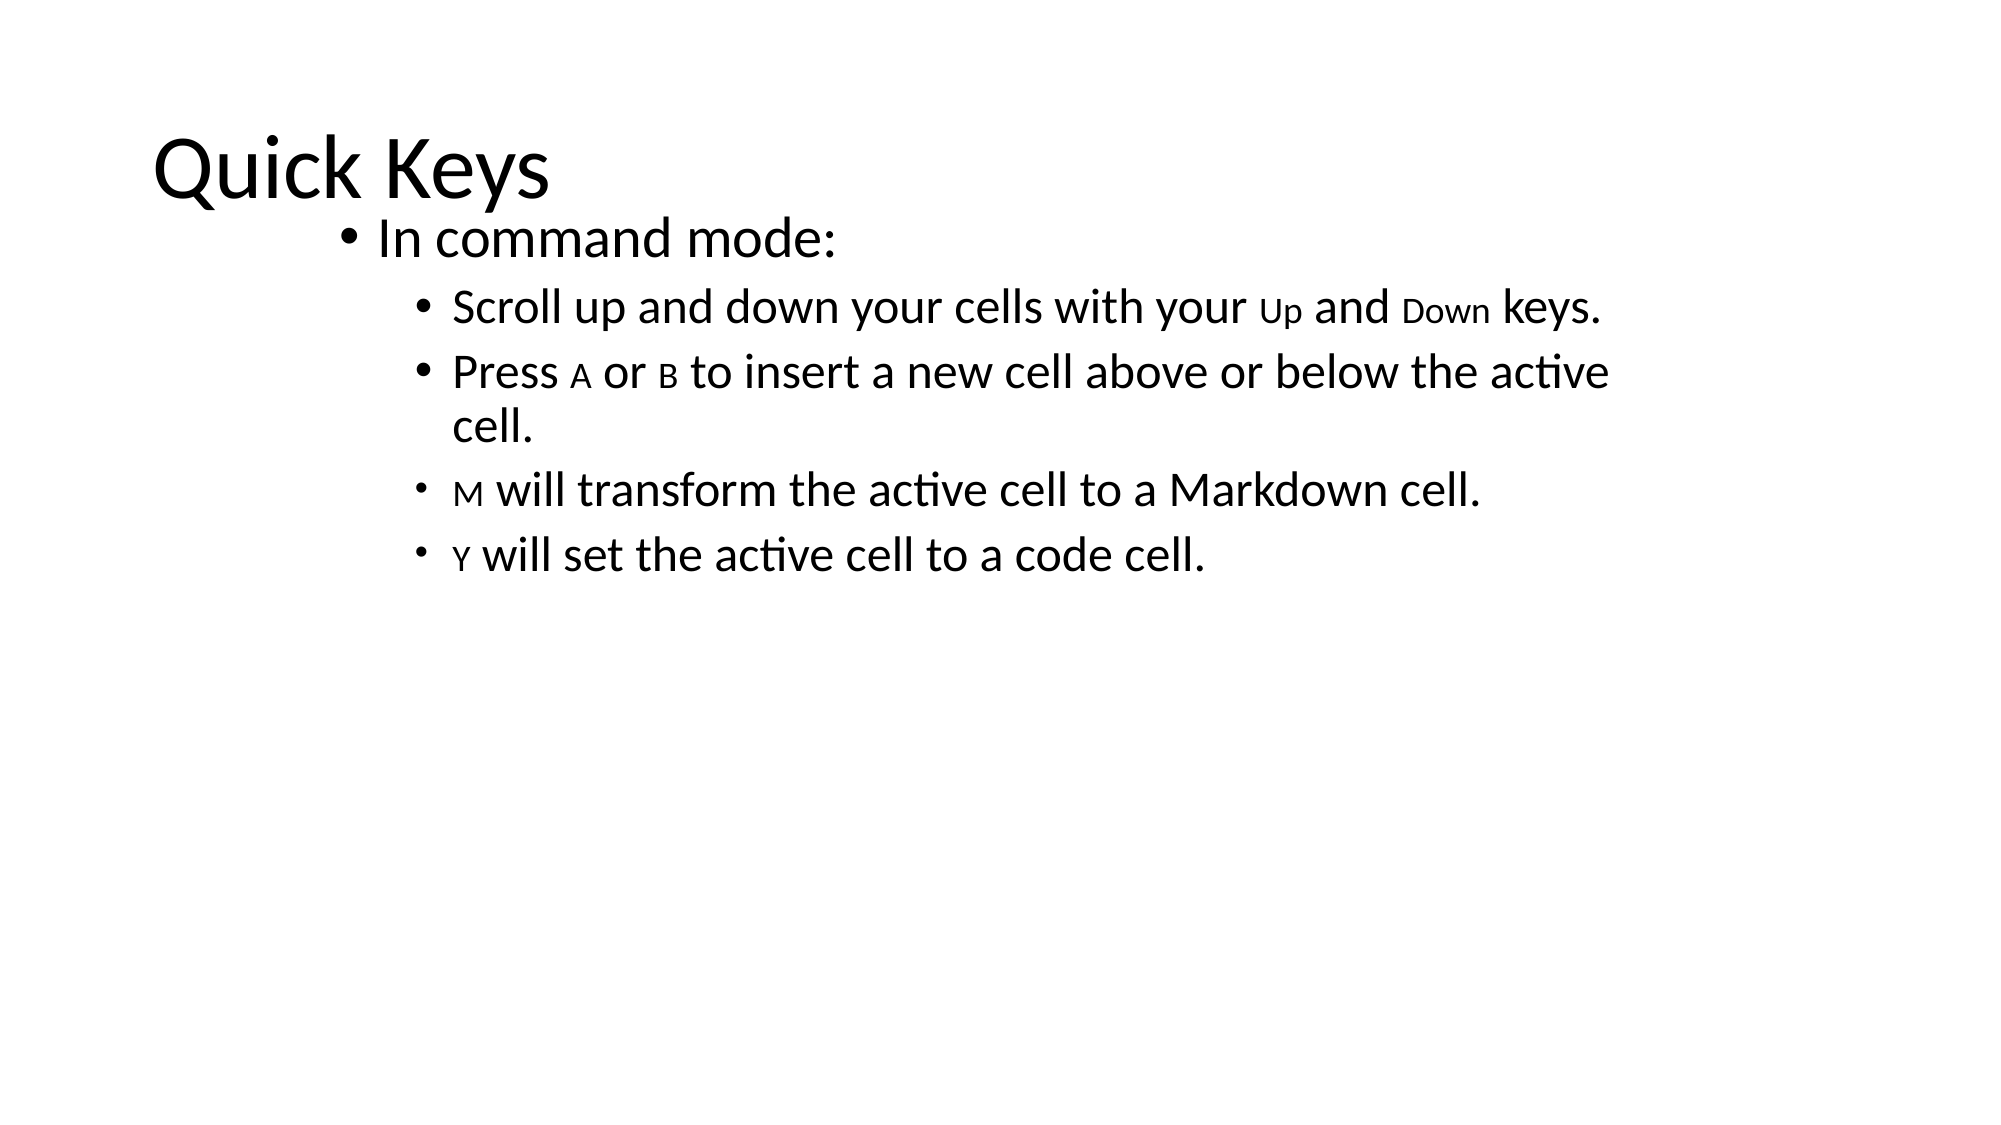

# Quick Keys
In command mode:
Scroll up and down your cells with your Up and Down keys.
Press A or B to insert a new cell above or below the active cell.
M will transform the active cell to a Markdown cell.
Y will set the active cell to a code cell.